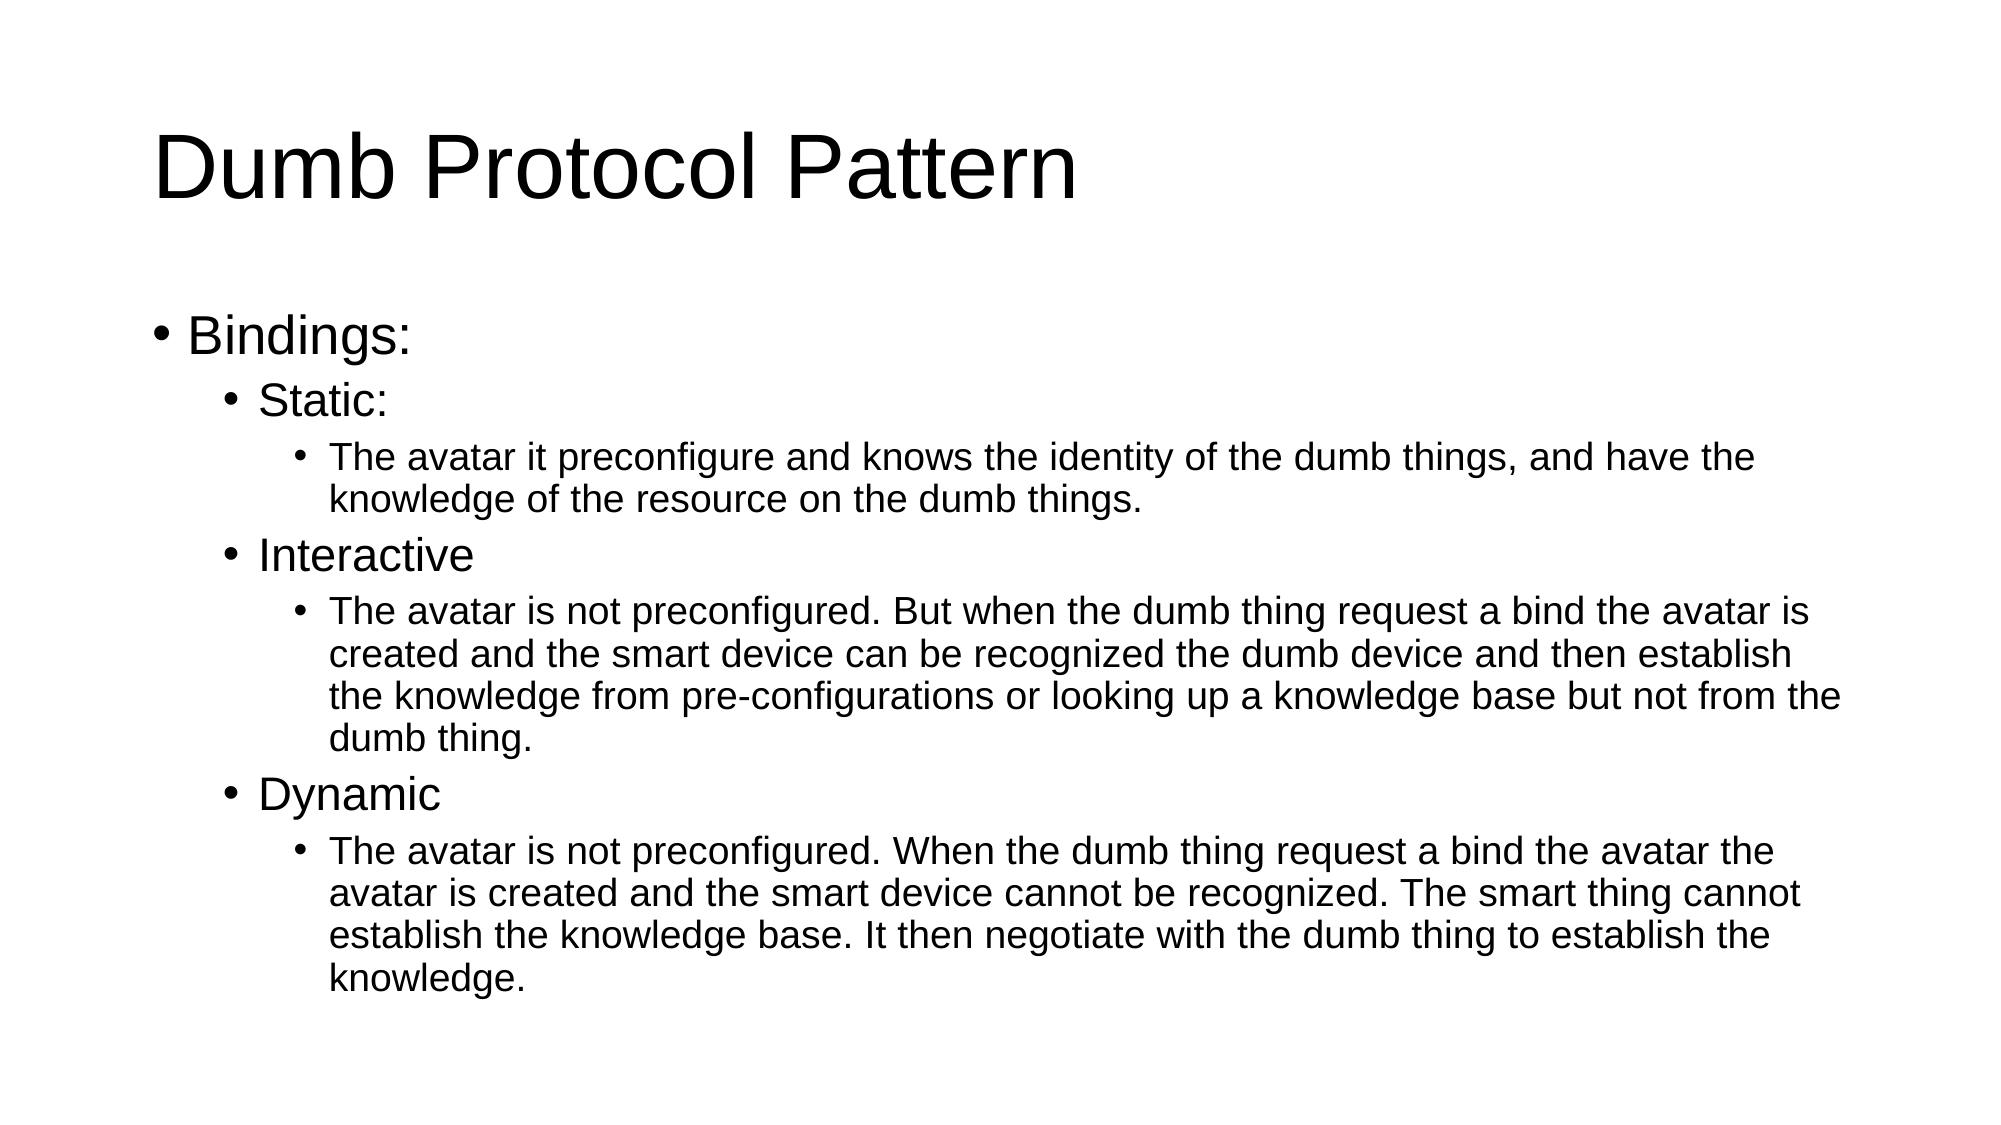

# Dumb Protocol Pattern
Bindings:
Static:
The avatar it preconfigure and knows the identity of the dumb things, and have the knowledge of the resource on the dumb things.
Interactive
The avatar is not preconfigured. But when the dumb thing request a bind the avatar is created and the smart device can be recognized the dumb device and then establish the knowledge from pre-configurations or looking up a knowledge base but not from the dumb thing.
Dynamic
The avatar is not preconfigured. When the dumb thing request a bind the avatar the avatar is created and the smart device cannot be recognized. The smart thing cannot establish the knowledge base. It then negotiate with the dumb thing to establish the knowledge.